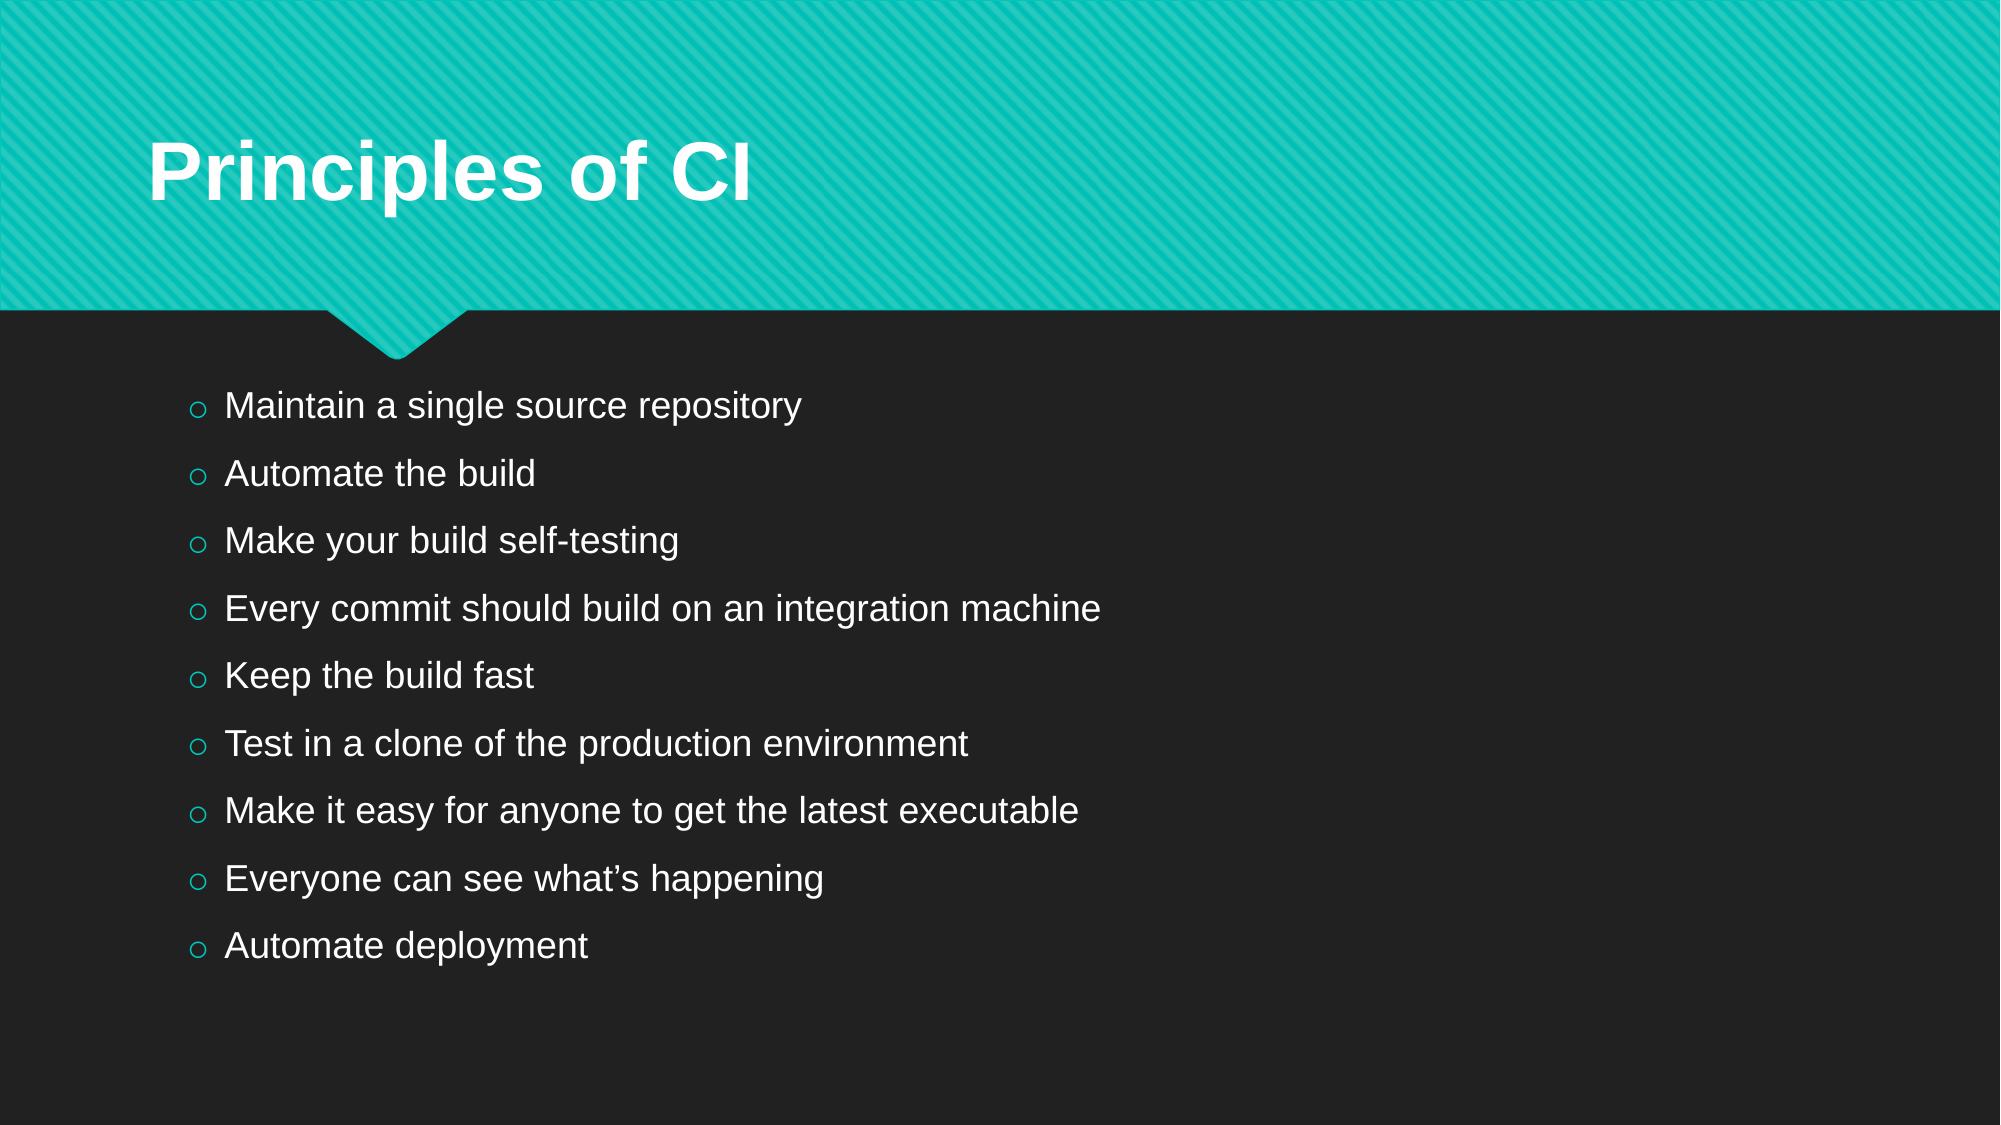

# Principles of CI
Maintain a single source repository
Automate the build
Make your build self-testing
Every commit should build on an integration machine
Keep the build fast
Test in a clone of the production environment
Make it easy for anyone to get the latest executable
Everyone can see what’s happening
Automate deployment